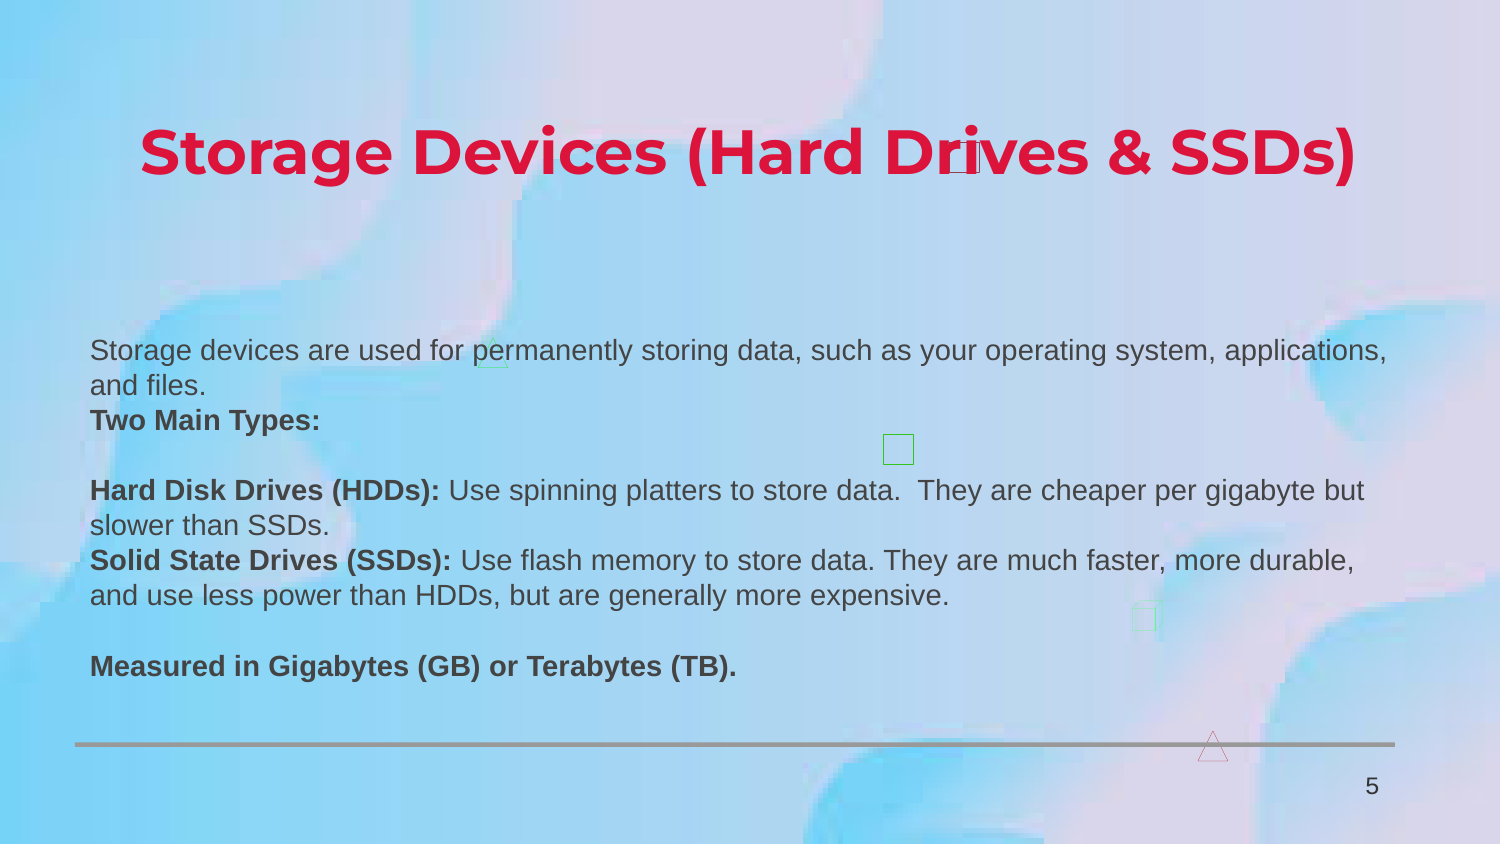

Storage Devices (Hard Drives & SSDs)

Storage devices are used for permanently storing data, such as your operating system, applications, and files.
Two Main Types:

Hard Disk Drives (HDDs): Use spinning platters to store data.  They are cheaper per gigabyte but slower than SSDs.
Solid State Drives (SSDs): Use flash memory to store data. They are much faster, more durable, and use less power than HDDs, but are generally more expensive.

Measured in Gigabytes (GB) or Terabytes (TB).

5